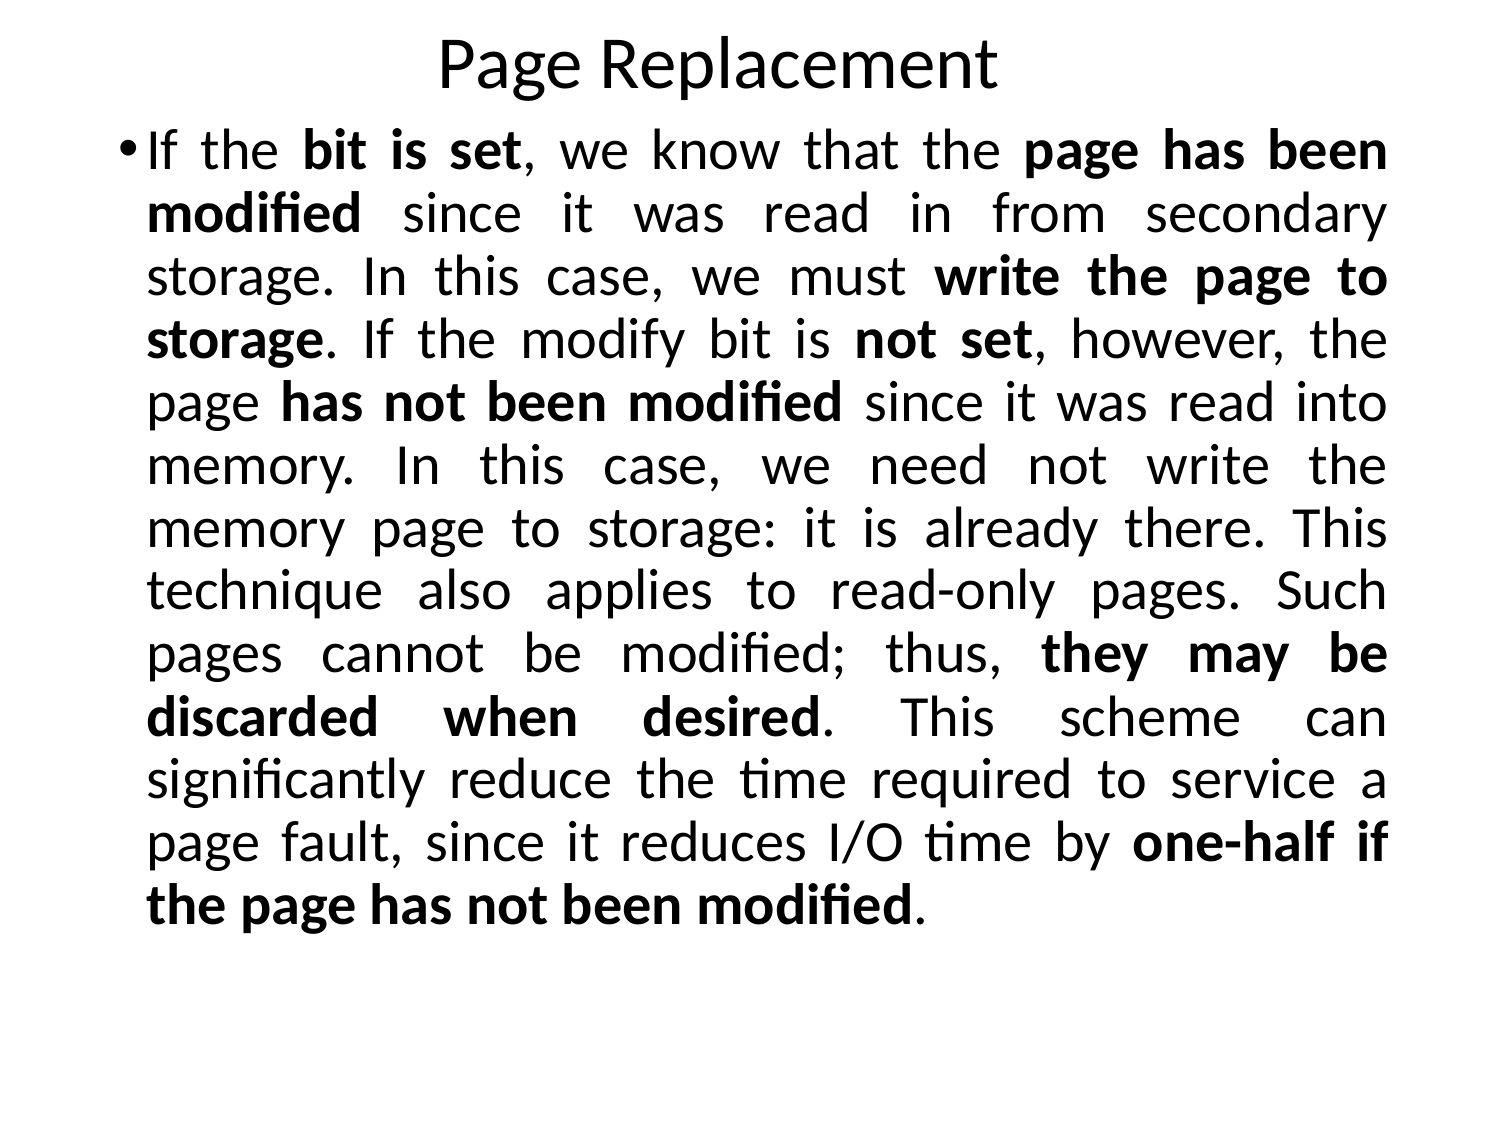

# Page Replacement
If the bit is set, we know that the page has been modified since it was read in from secondary storage. In this case, we must write the page to storage. If the modify bit is not set, however, the page has not been modified since it was read into memory. In this case, we need not write the memory page to storage: it is already there. This technique also applies to read-only pages. Such pages cannot be modified; thus, they may be discarded when desired. This scheme can significantly reduce the time required to service a page fault, since it reduces I/O time by one-half if the page has not been modified.